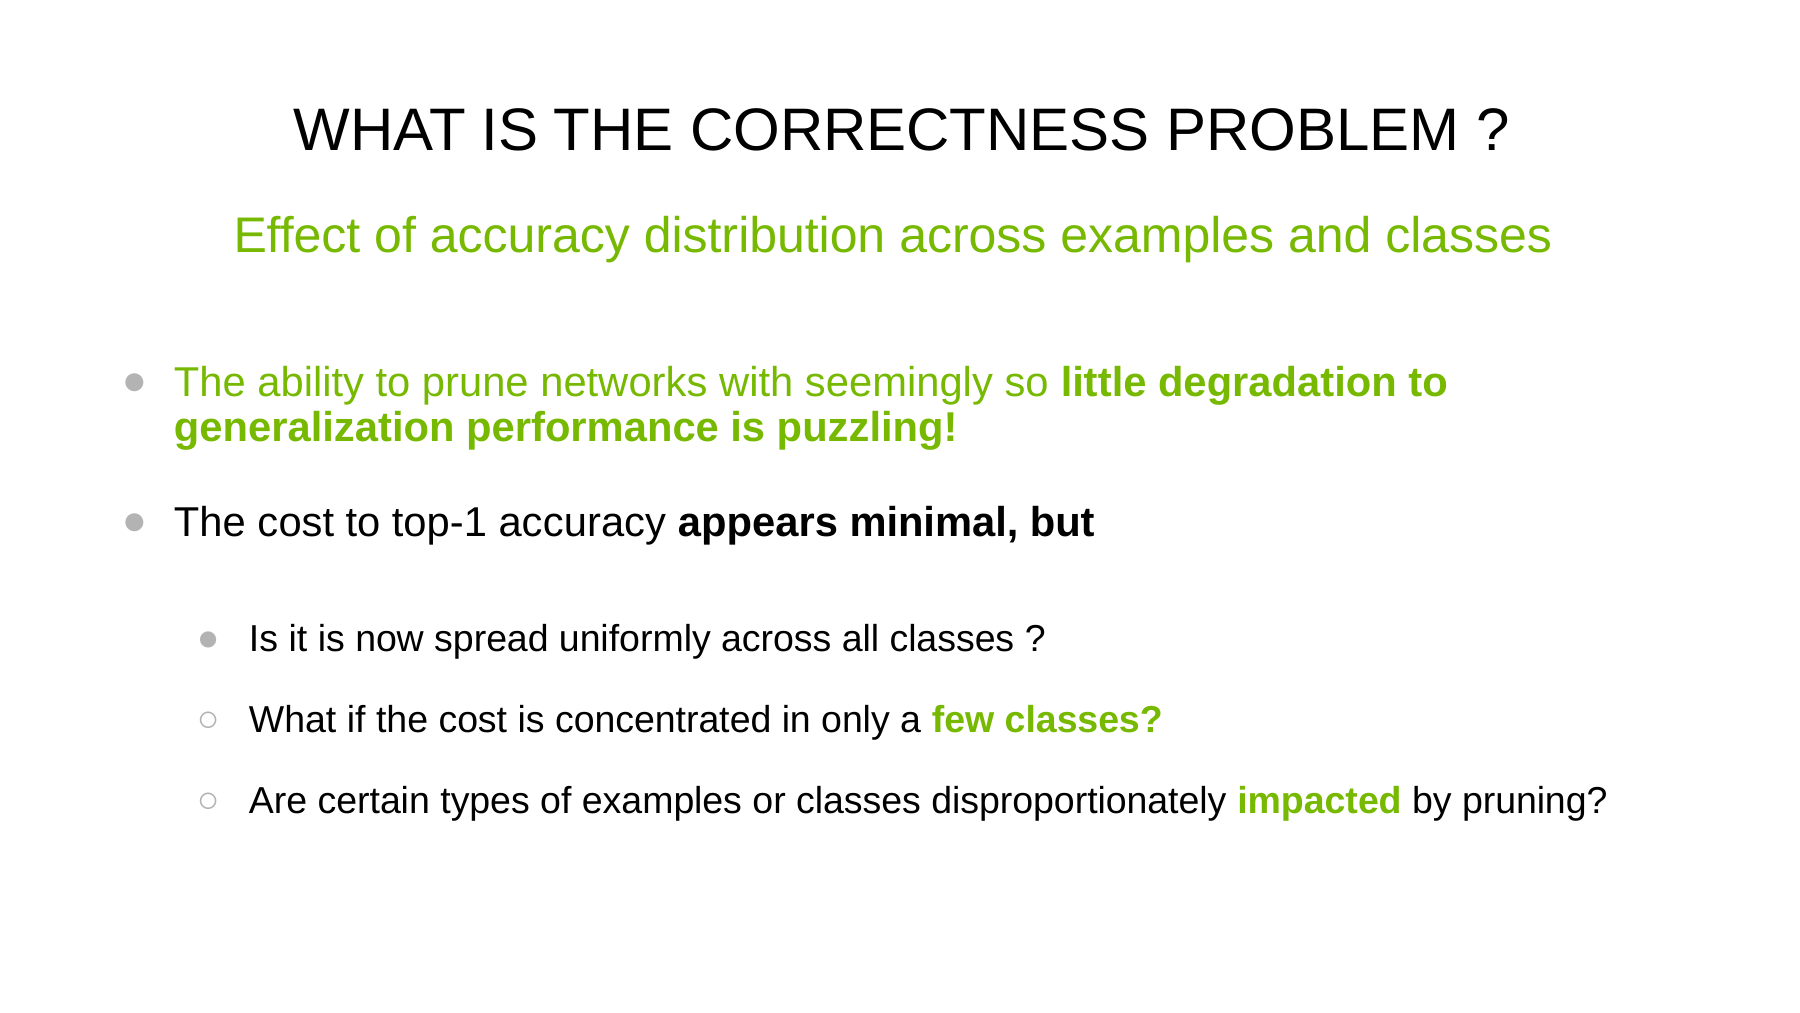

WHAT IS THE CORRECTNESS PROBLEM ?
Effect of accuracy distribution across examples and classes
The ability to prune networks with seemingly so little degradation to generalization performance is puzzling!
The cost to top-1 accuracy appears minimal, but

Is it is now spread uniformly across all classes ?
What if the cost is concentrated in only a few classes?
Are certain types of examples or classes disproportionately impacted by pruning?